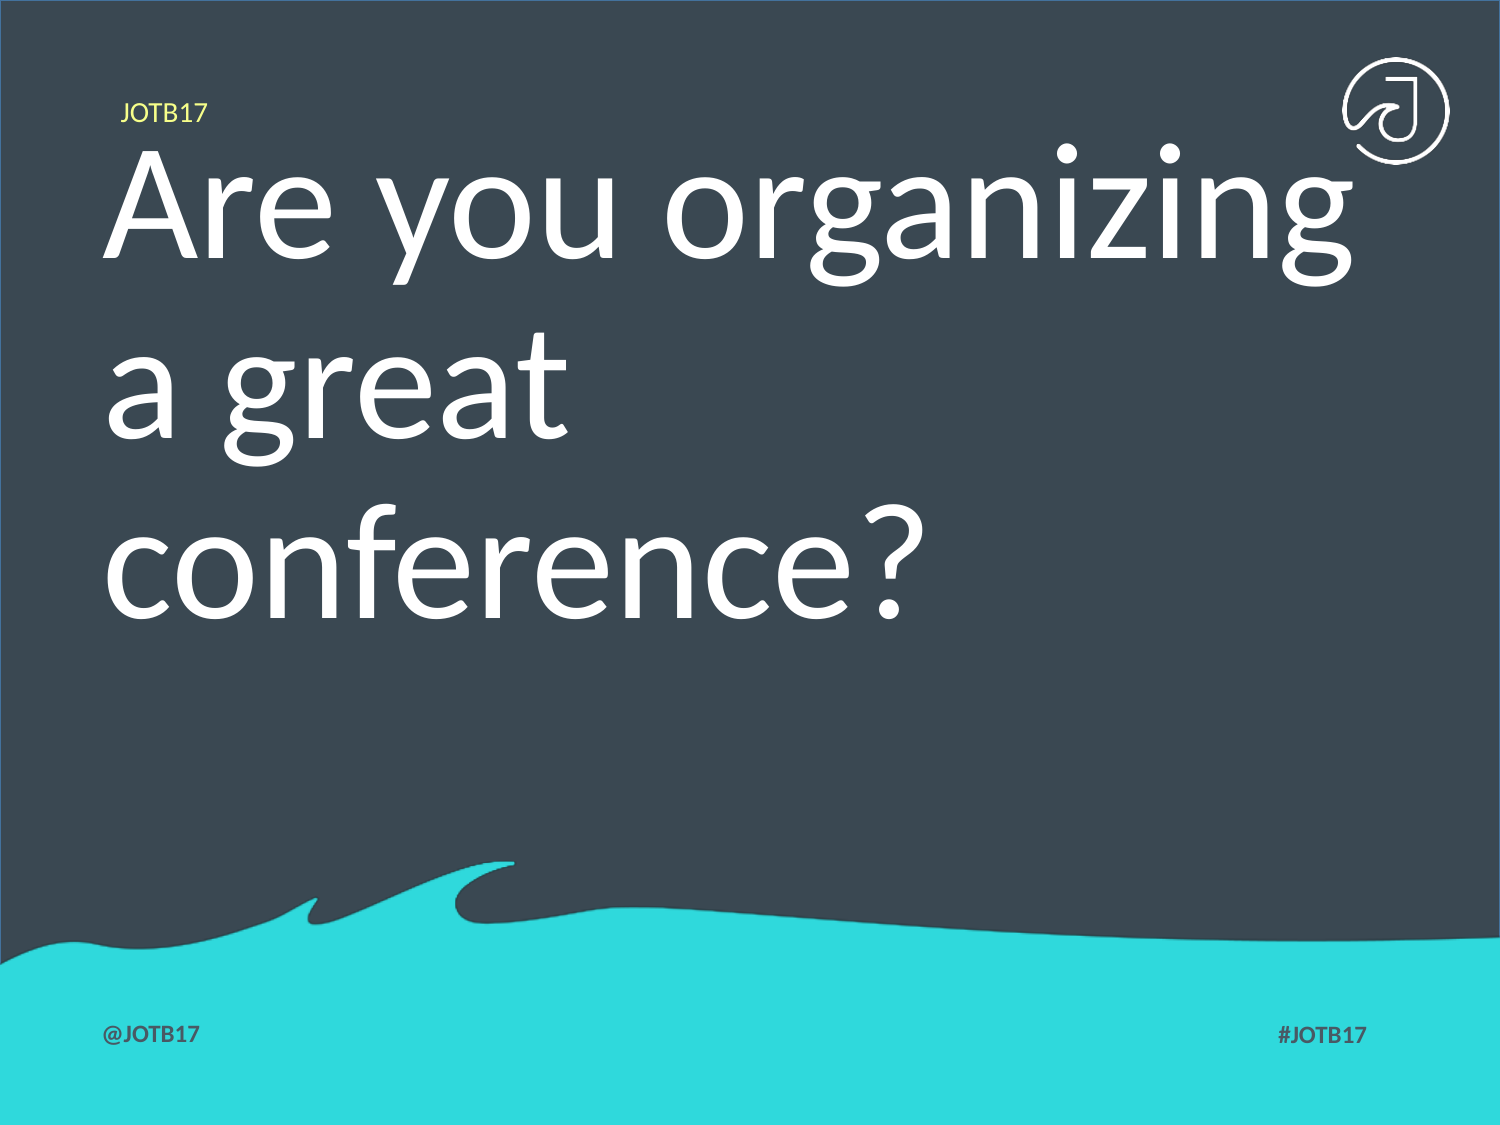

# Are you organizing a great conference?
JOTB17